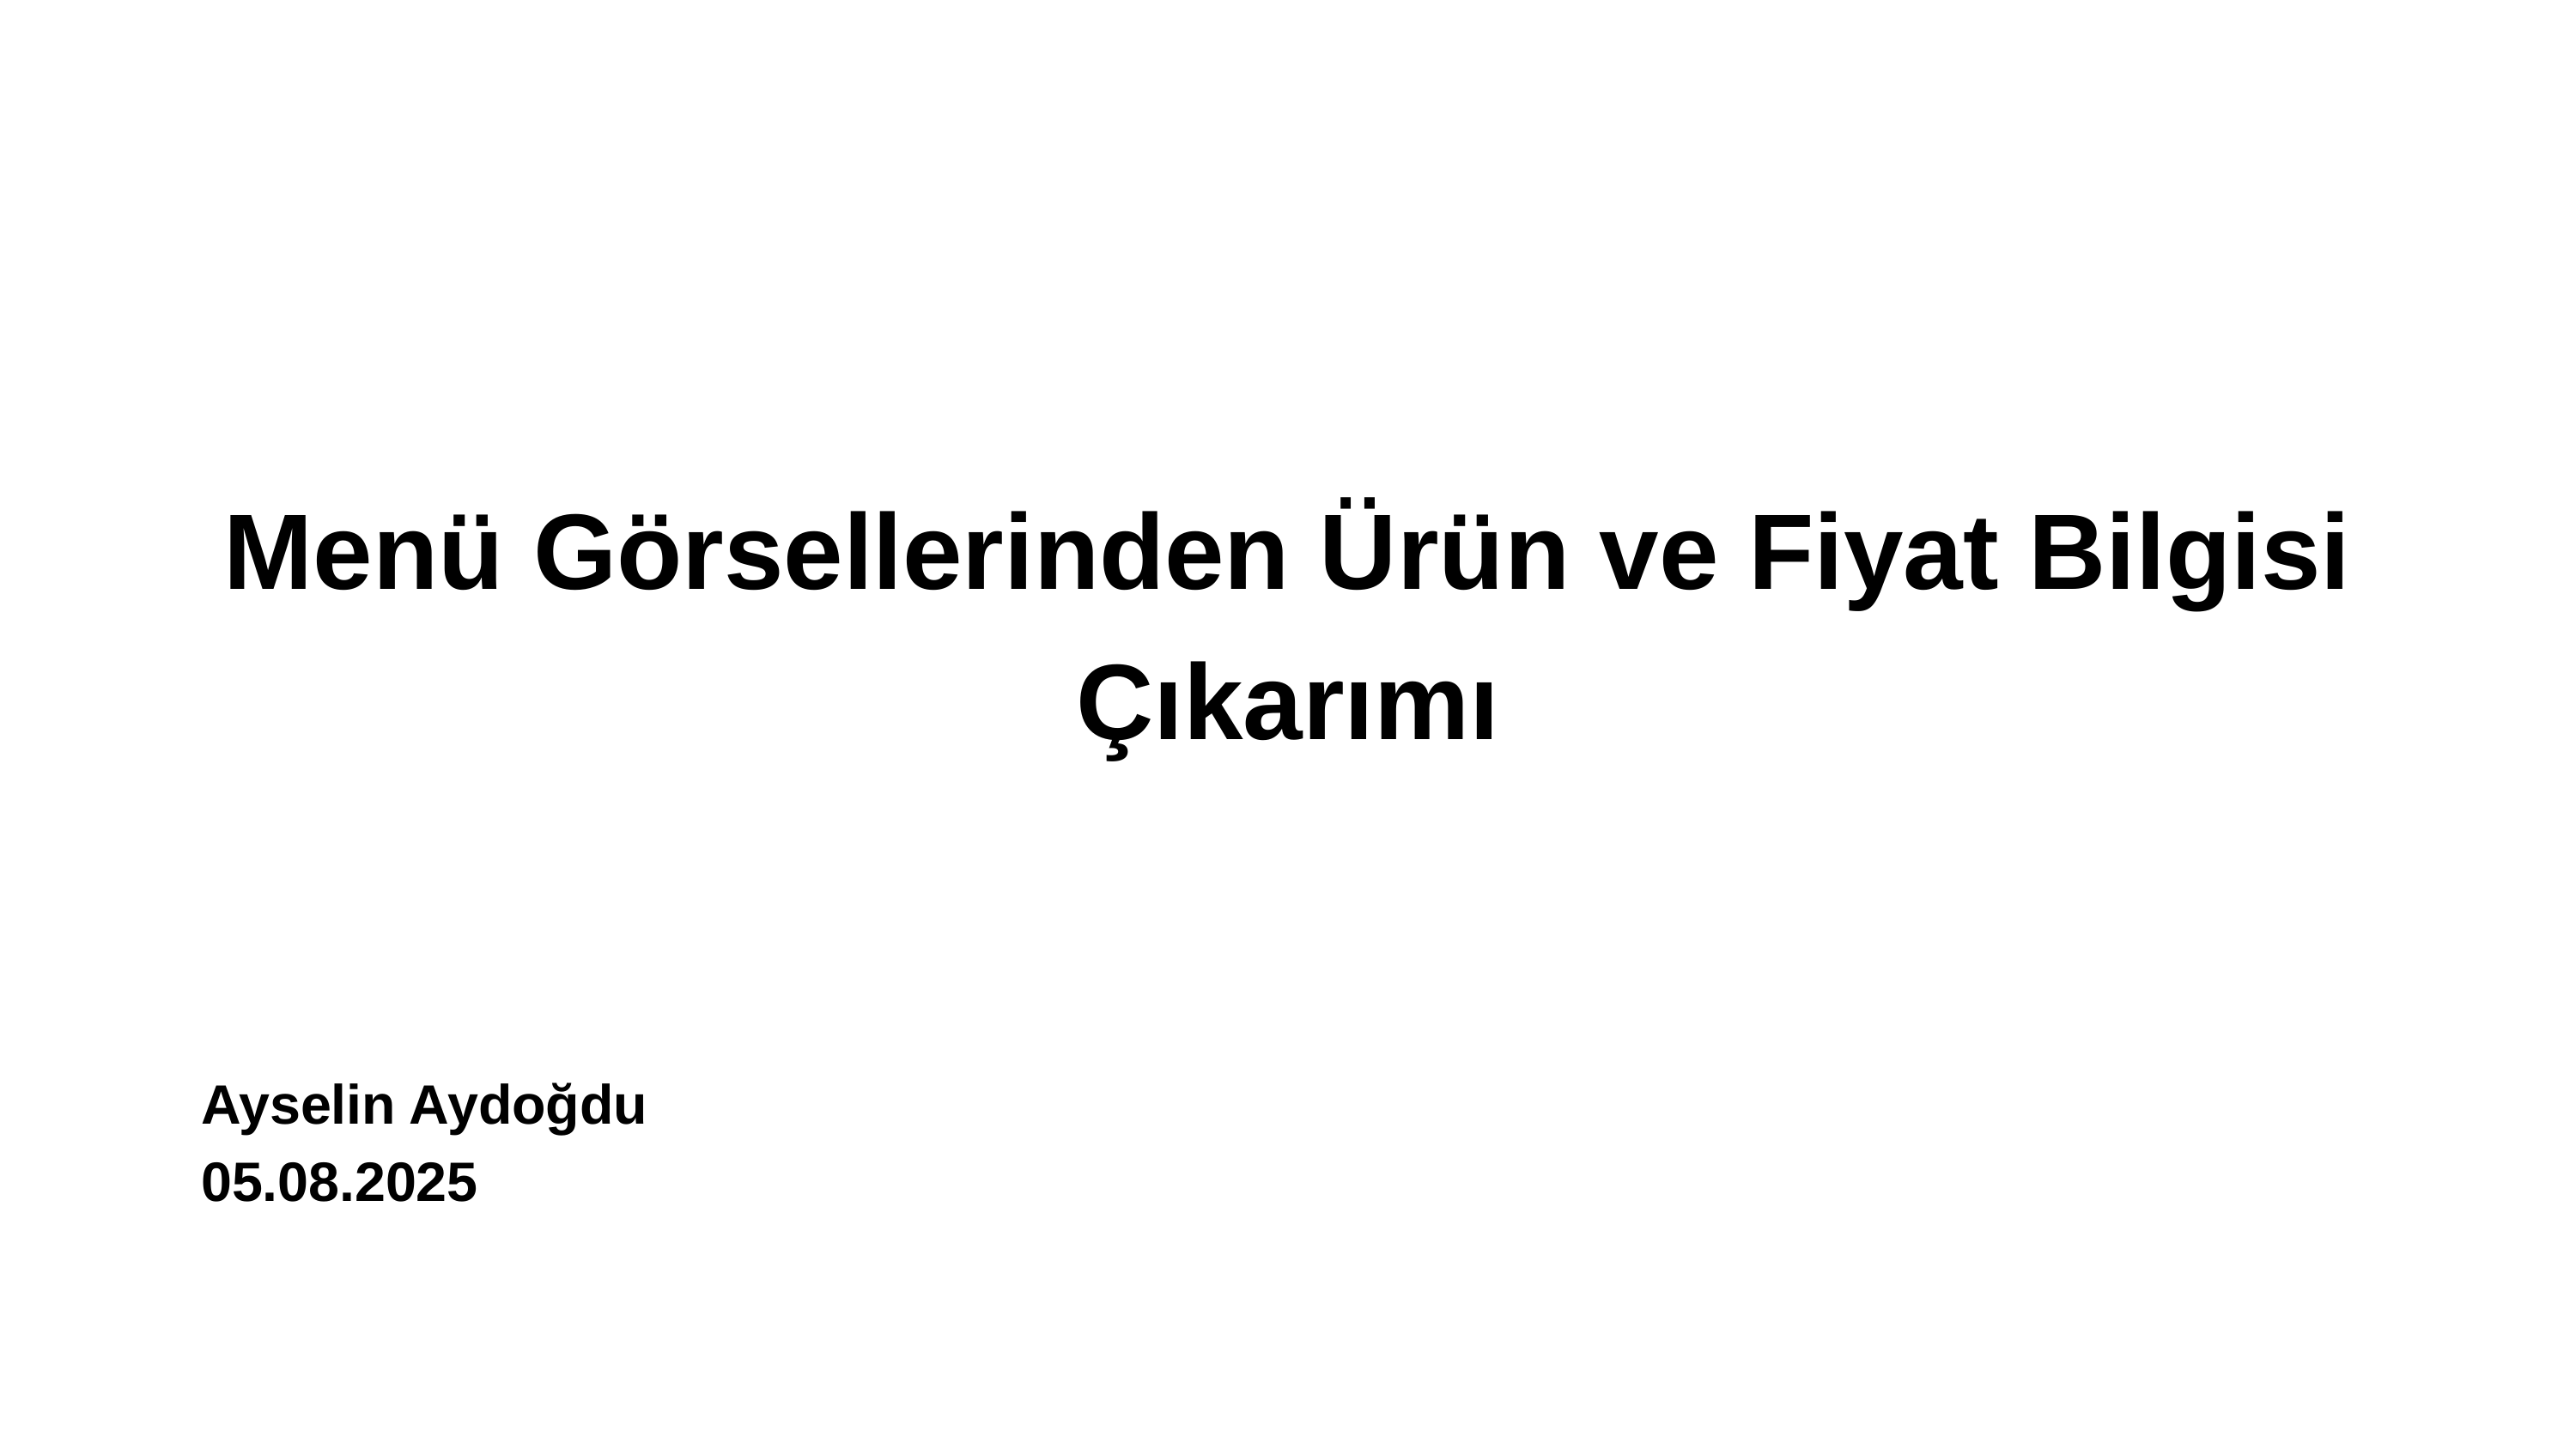

Menü Görsellerinden Ürün ve Fiyat Bilgisi Çıkarımı
Ayselin Aydoğdu
05.08.2025